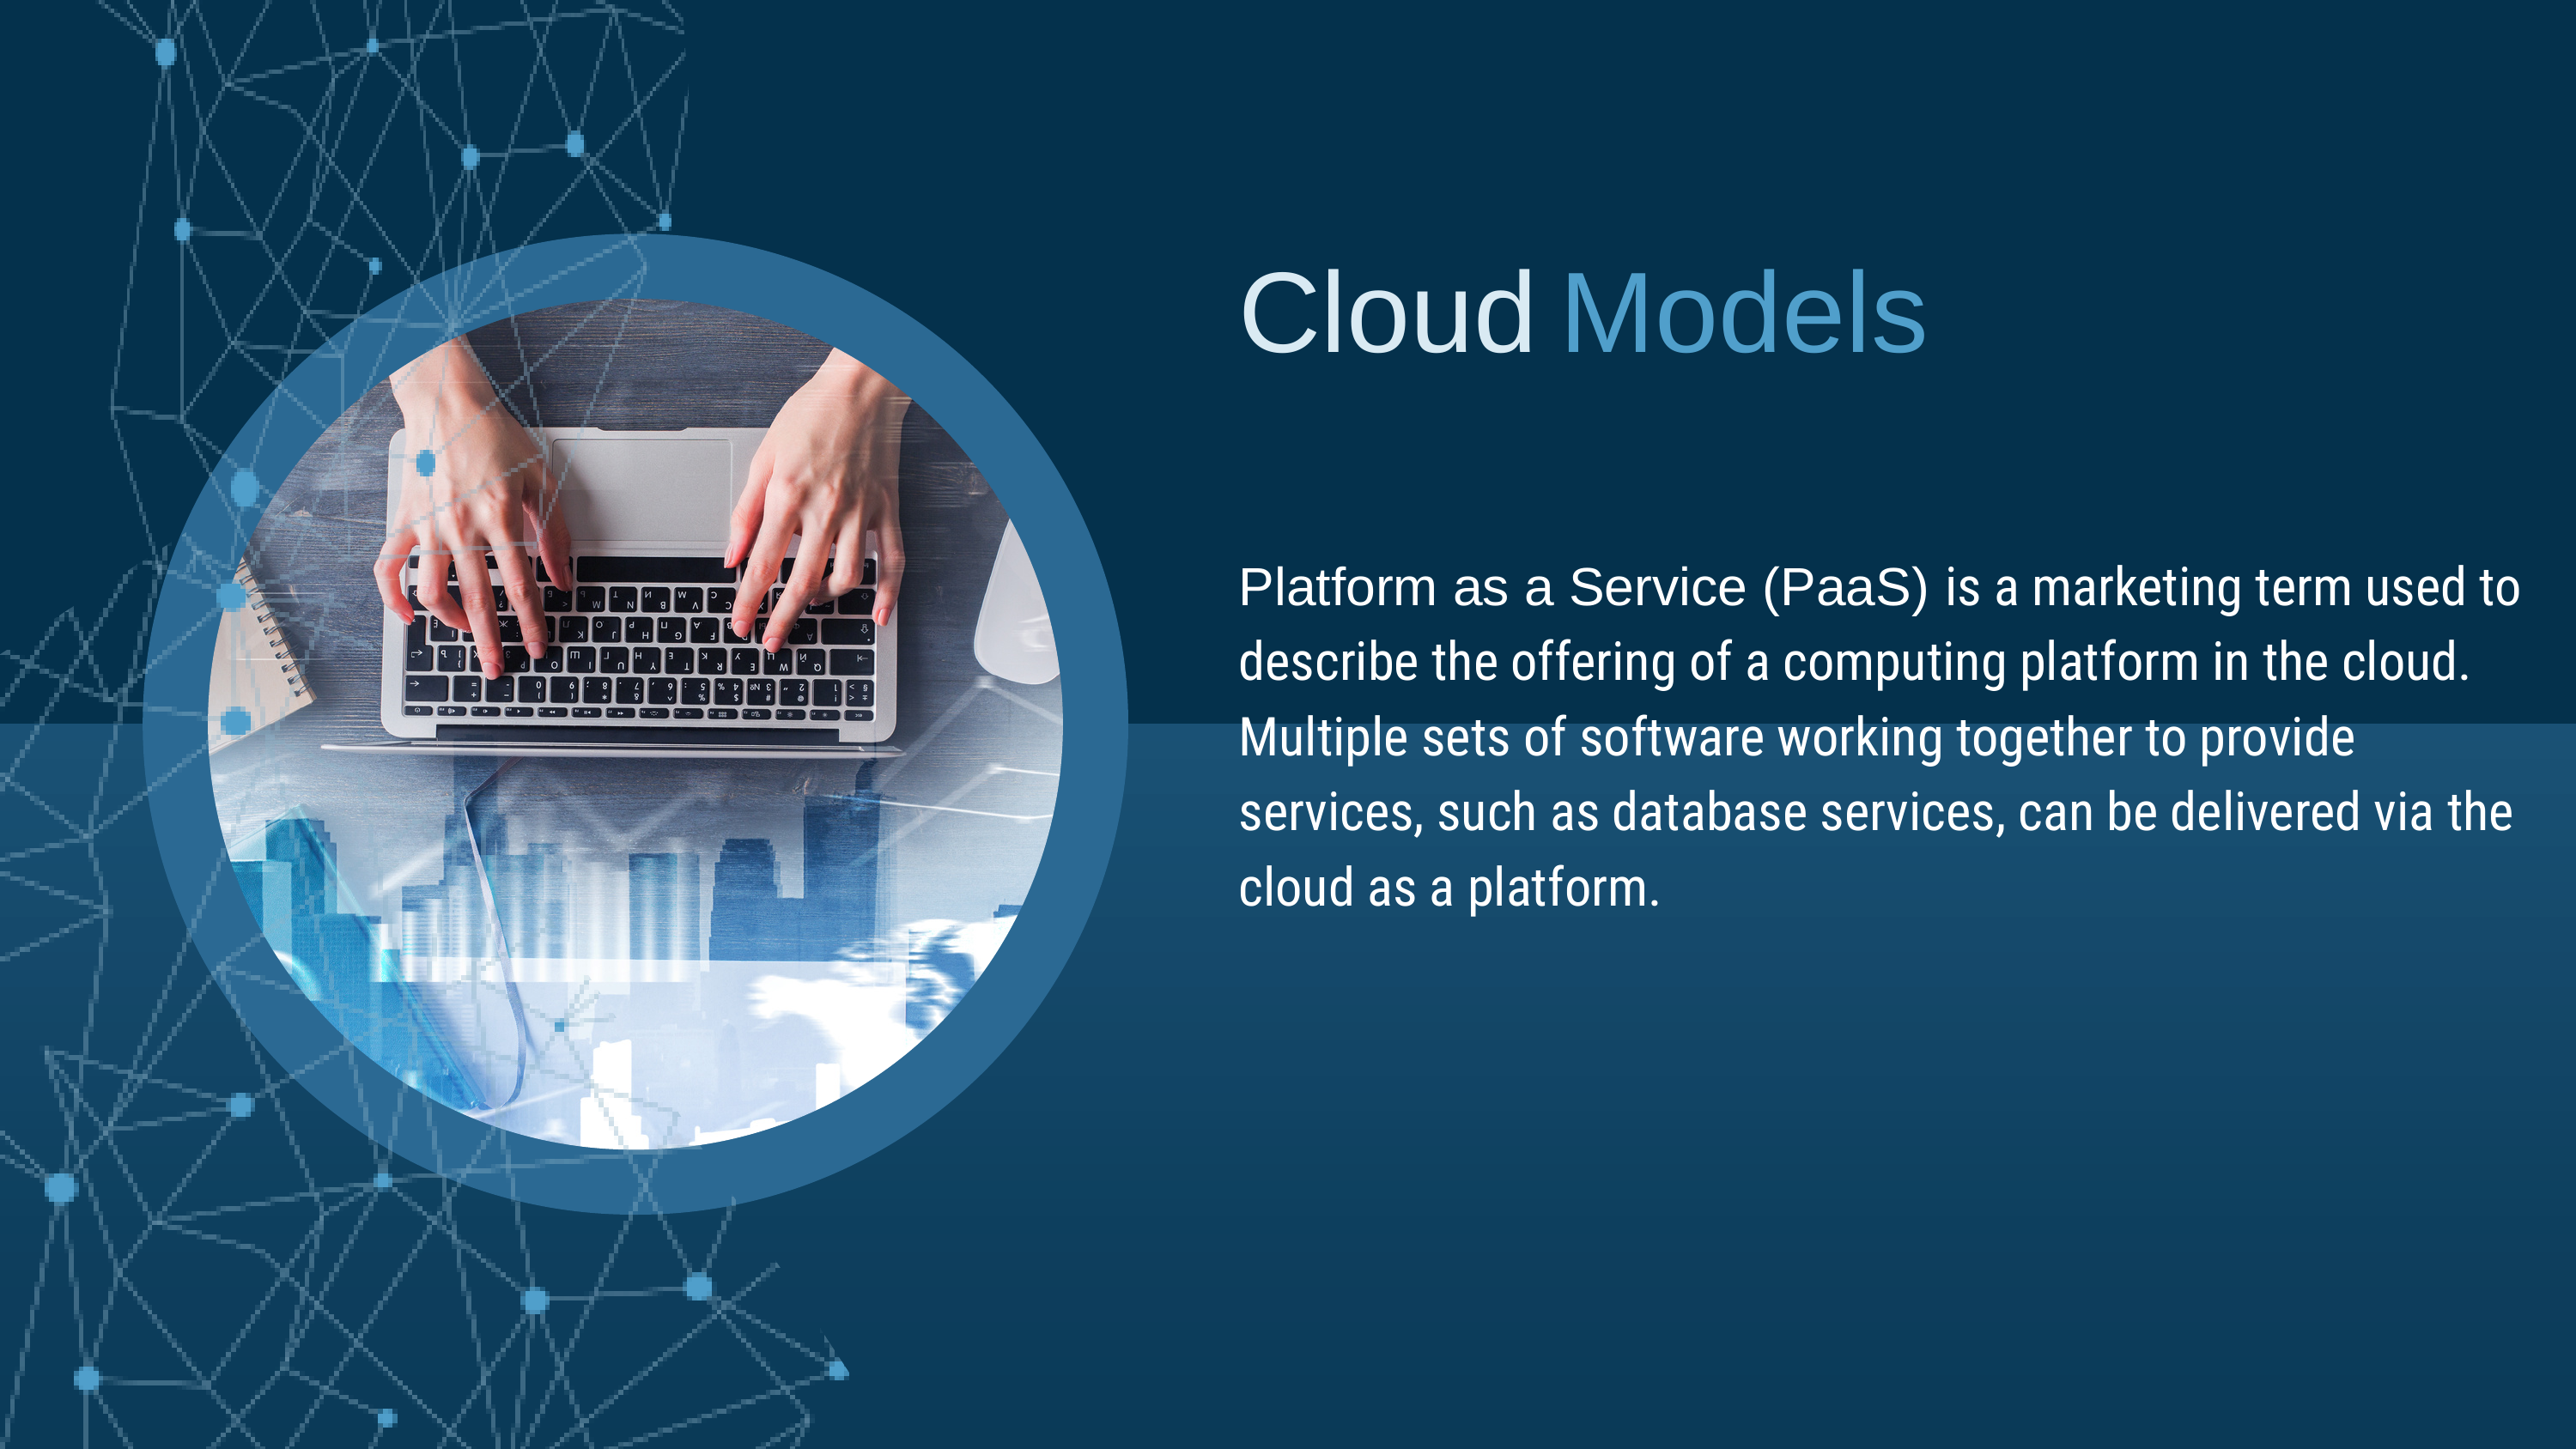

Cloud
Models

Platform as a Service (PaaS) is a marketing term used to describe the offering of a computing platform in the cloud. Multiple sets of software working together to provide services, such as database services, can be delivered via the cloud as a platform.